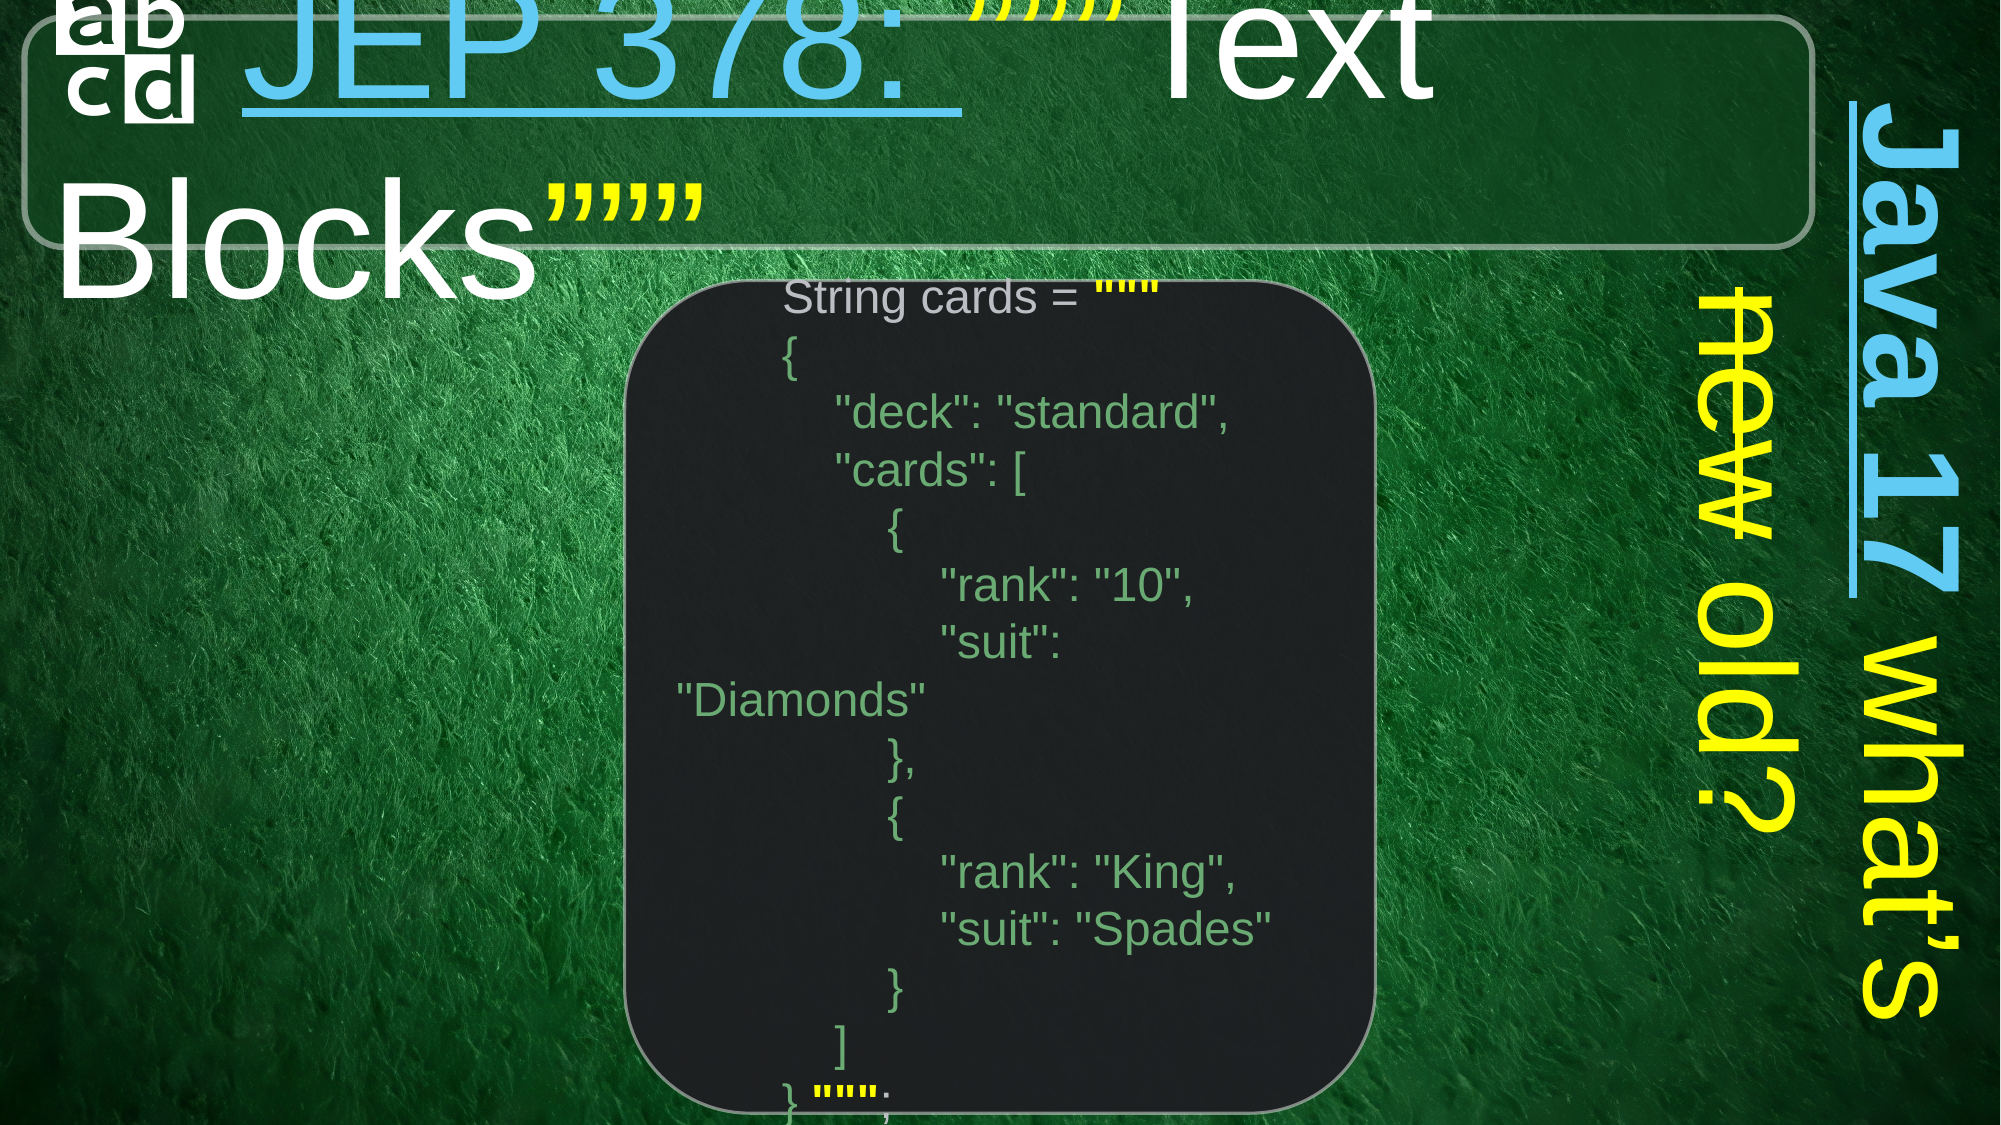

Java 17 what’s new old?
🔡 JEP 378: ”””Text Blocks”””

        String cards = """
        {
            "deck": "standard",
            "cards": [
                {
                    "rank": "10",
                    "suit": "Diamonds"
                },
                {
                    "rank": "King",
                    "suit": "Spades"
                }
            ]
        } """;